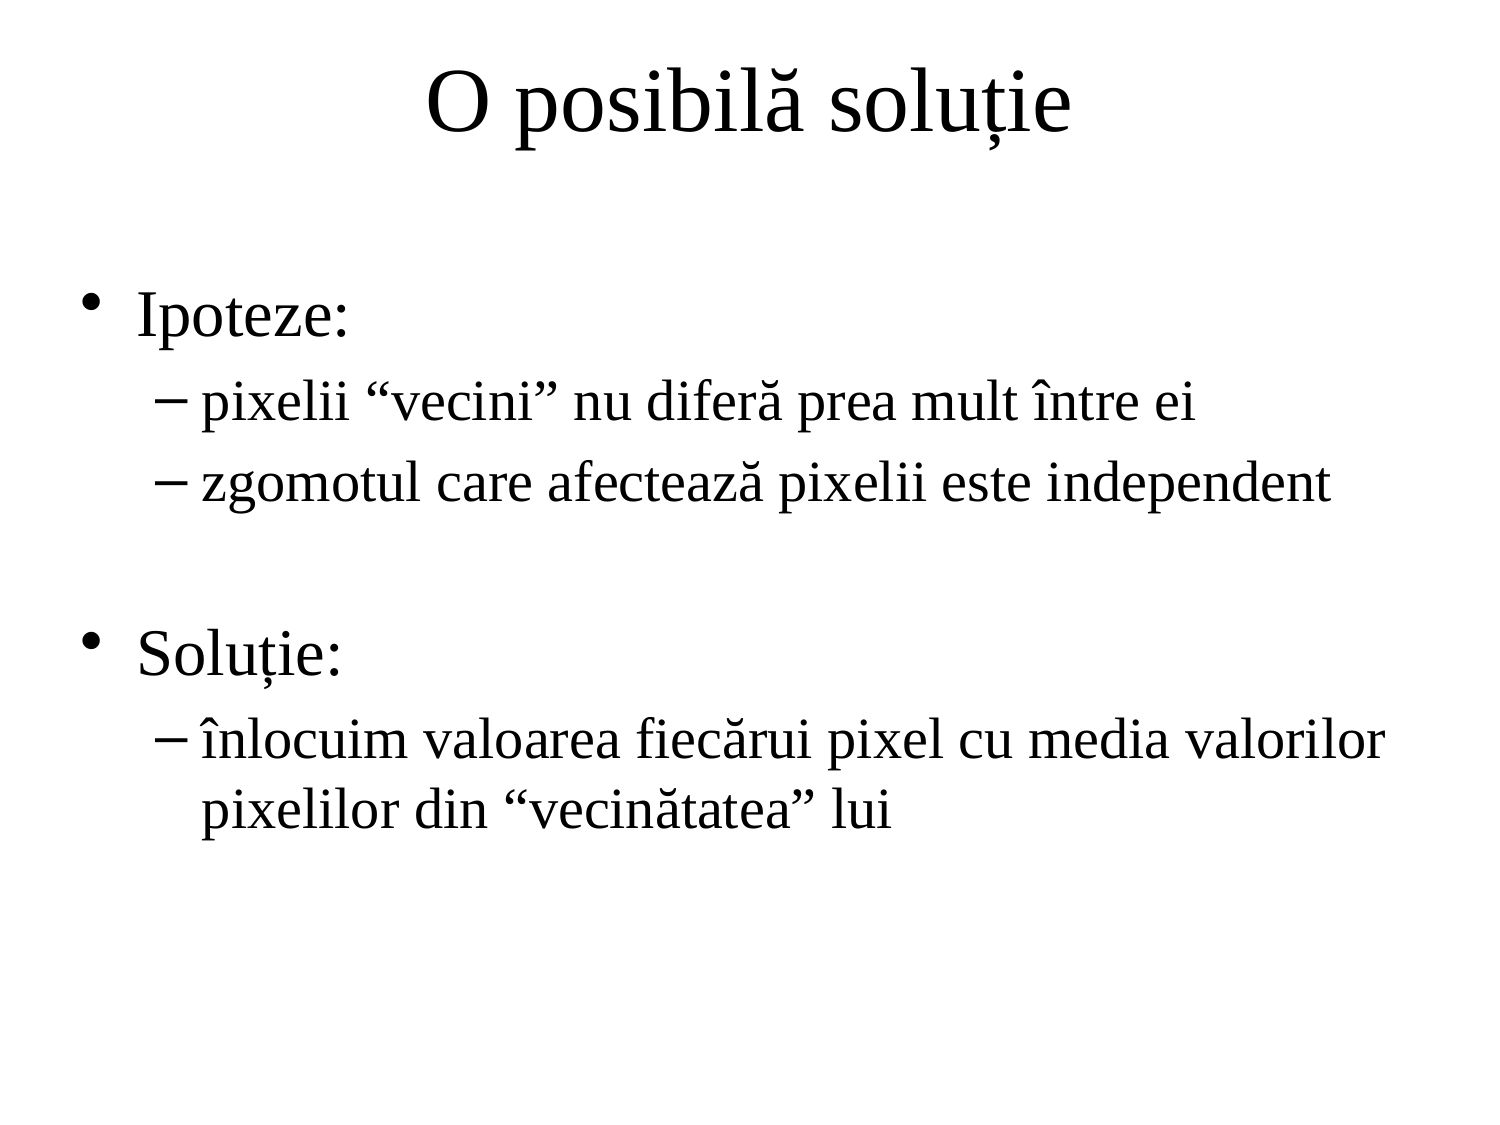

# O posibilă soluție
Ipoteze:
pixelii “vecini” nu diferă prea mult între ei
zgomotul care afectează pixelii este independent

Soluție:
înlocuim valoarea fiecărui pixel cu media valorilor pixelilor din “vecinătatea” lui